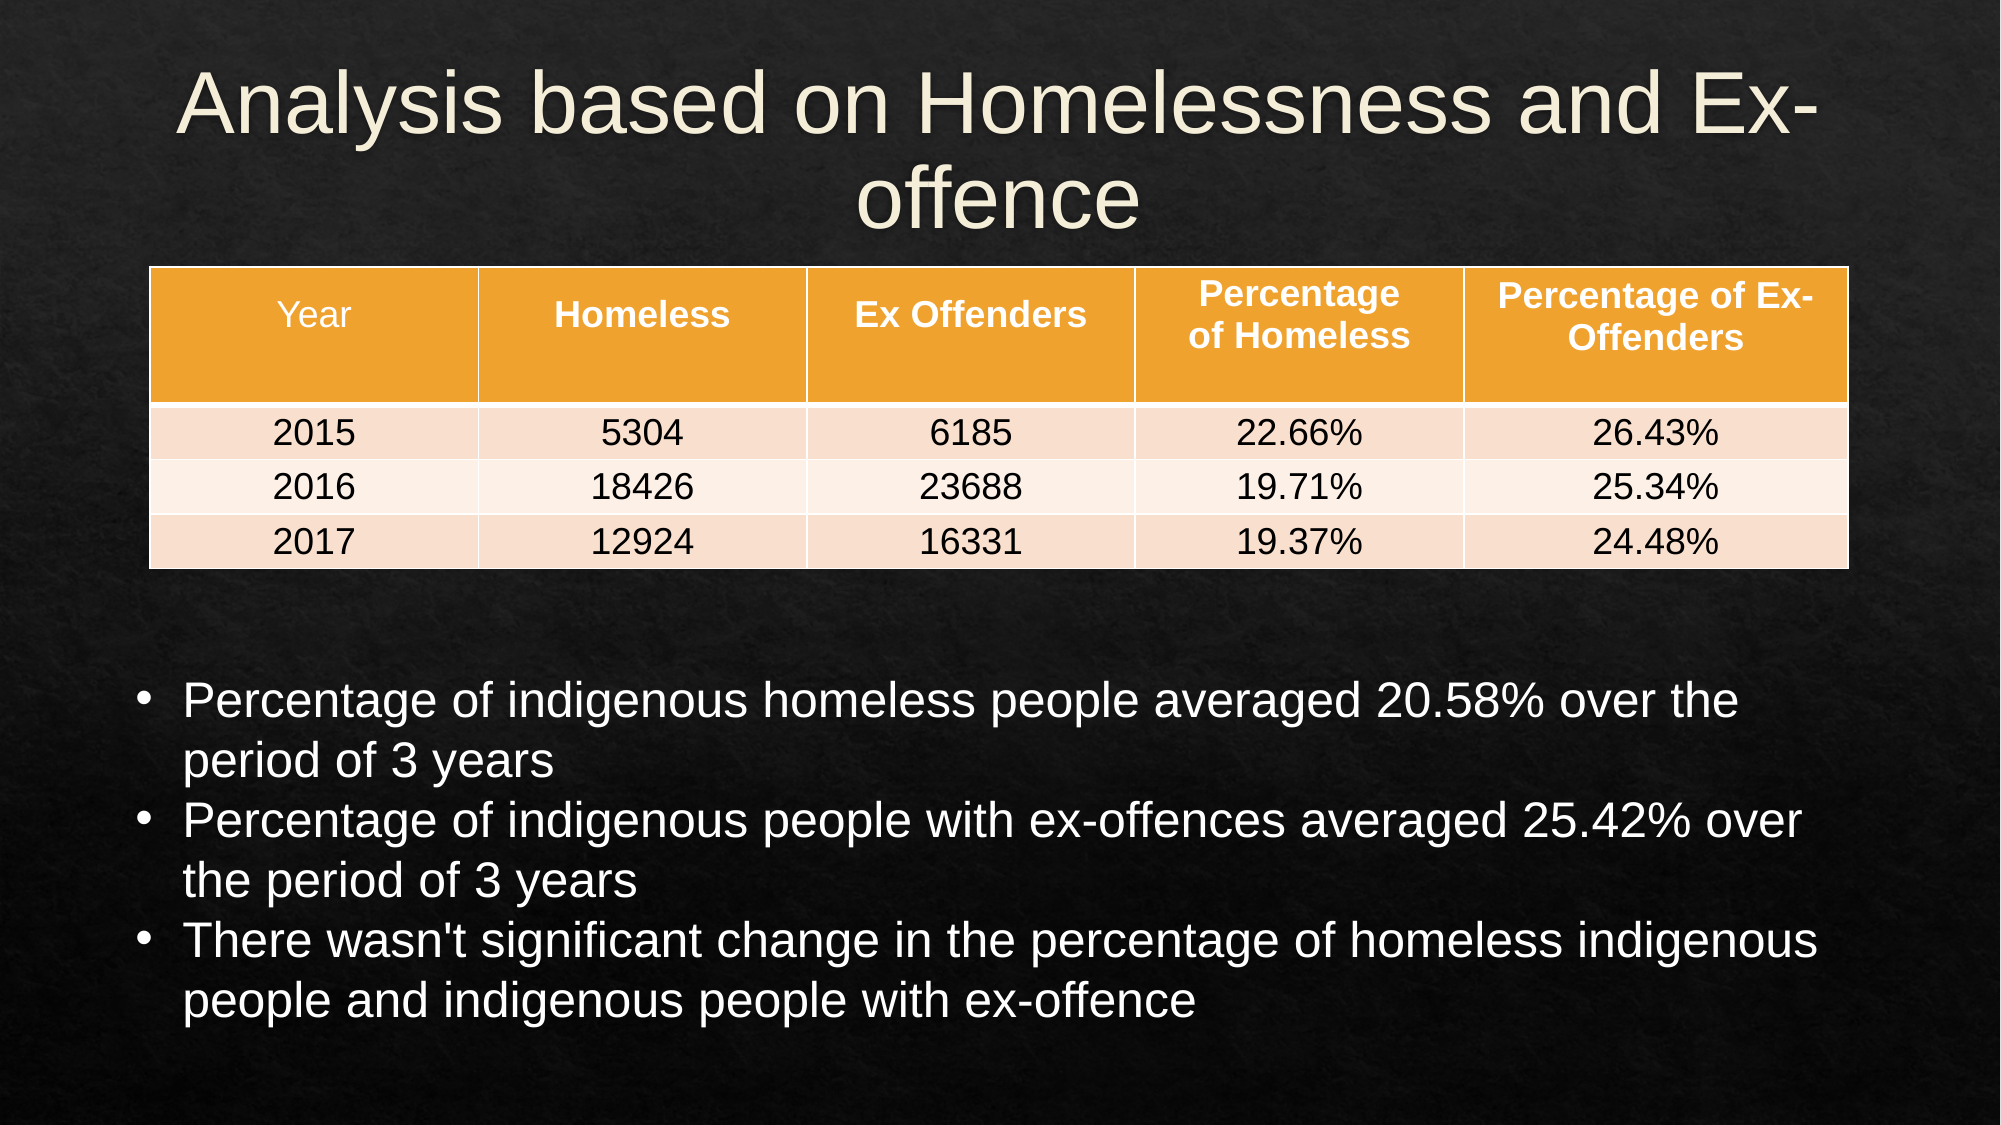

# Analysis based on Homelessness and Ex-offence
| Year | Homeless | Ex Offenders | Percentage of Homeless | Percentage of Ex-Offenders |
| --- | --- | --- | --- | --- |
| 2015 | 5304 | 6185 | 22.66% | 26.43% |
| 2016 | 18426 | 23688 | 19.71% | 25.34% |
| 2017 | 12924 | 16331 | 19.37% | 24.48% |
Percentage of indigenous homeless people averaged 20.58% over the period of 3 years
Percentage of indigenous people with ex-offences averaged 25.42% over the period of 3 years
There wasn't significant change in the percentage of homeless indigenous people and indigenous people with ex-offence